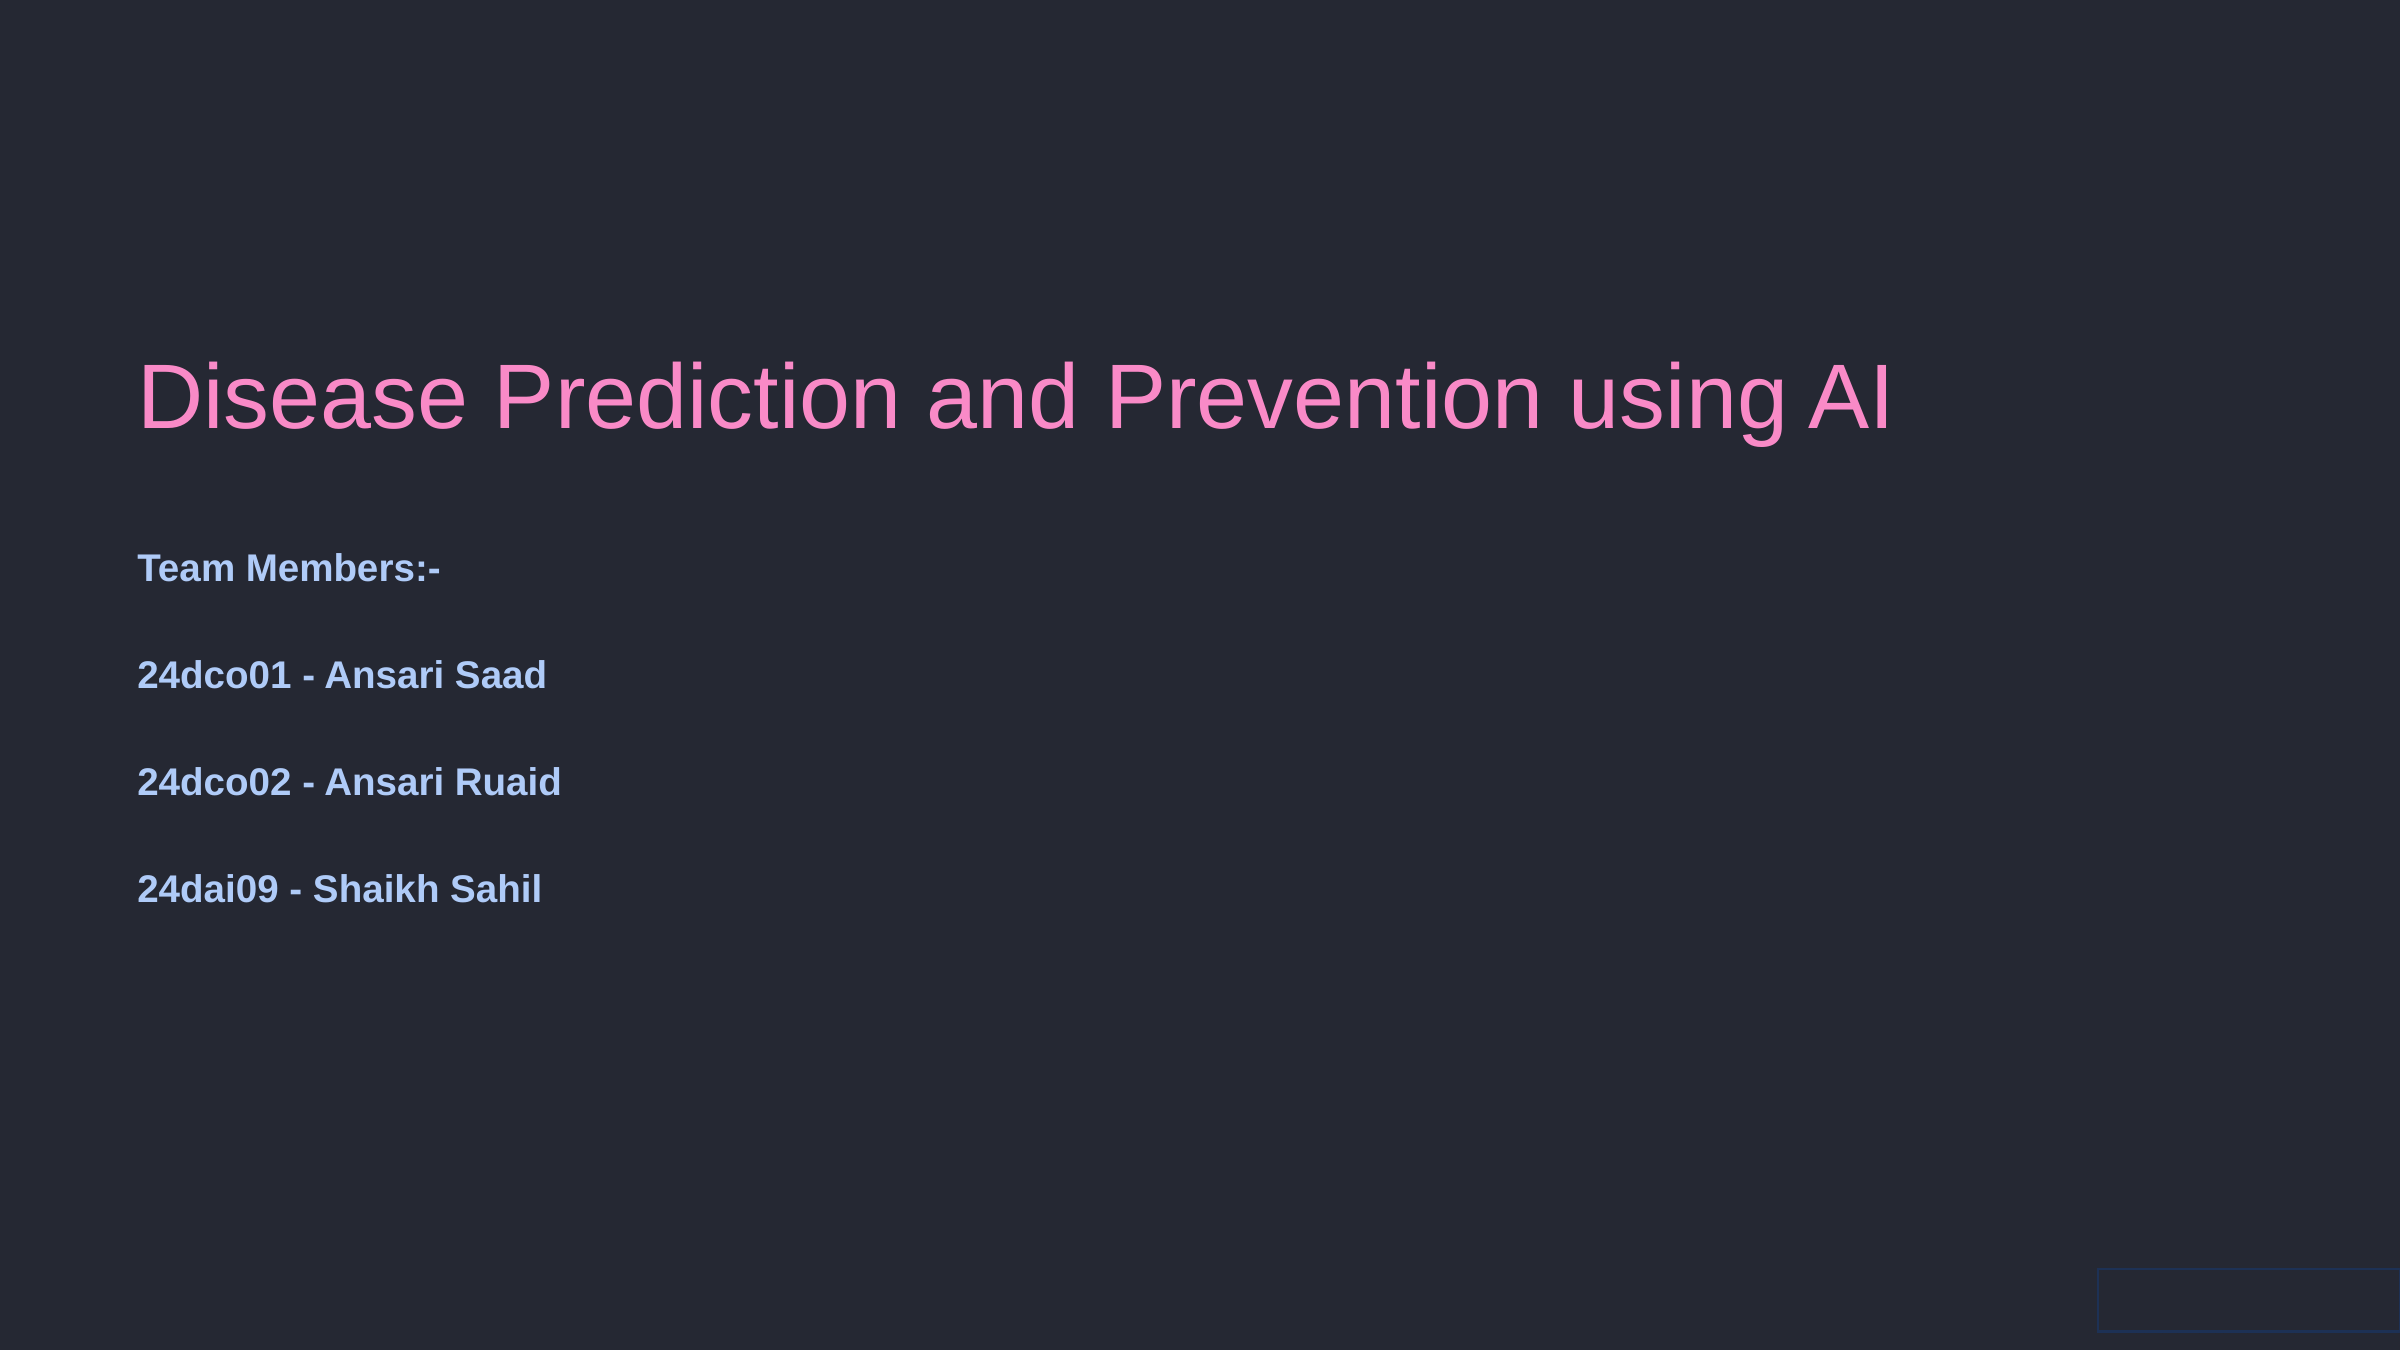

Disease Prediction and Prevention using AI
Team Members:-
24dco01 - Ansari Saad
24dco02 - Ansari Ruaid
24dai09 - Shaikh Sahil